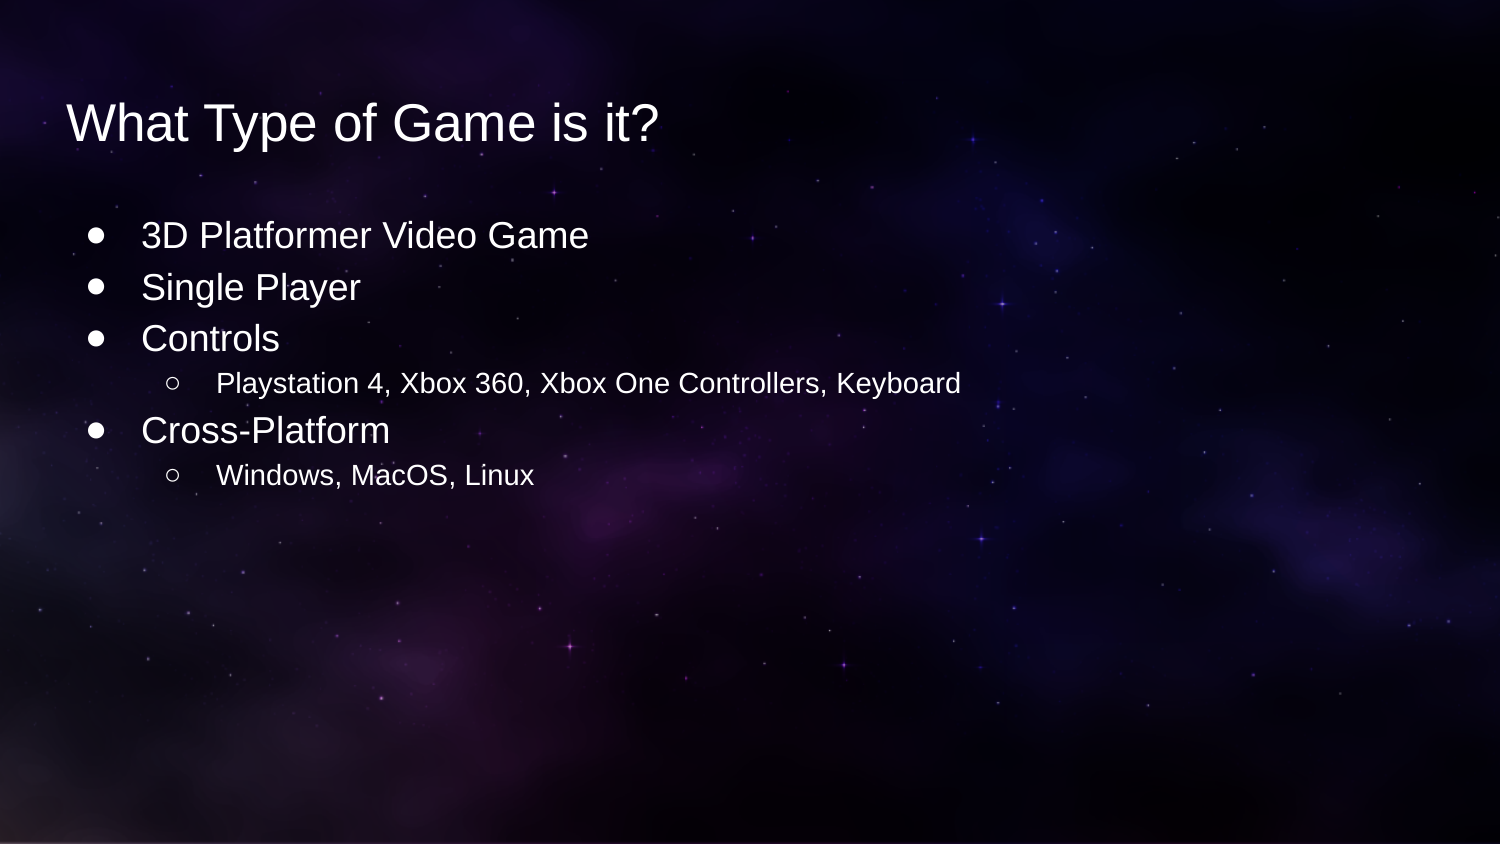

# What Type of Game is it?
3D Platformer Video Game
Single Player
Controls
Playstation 4, Xbox 360, Xbox One Controllers, Keyboard
Cross-Platform
Windows, MacOS, Linux